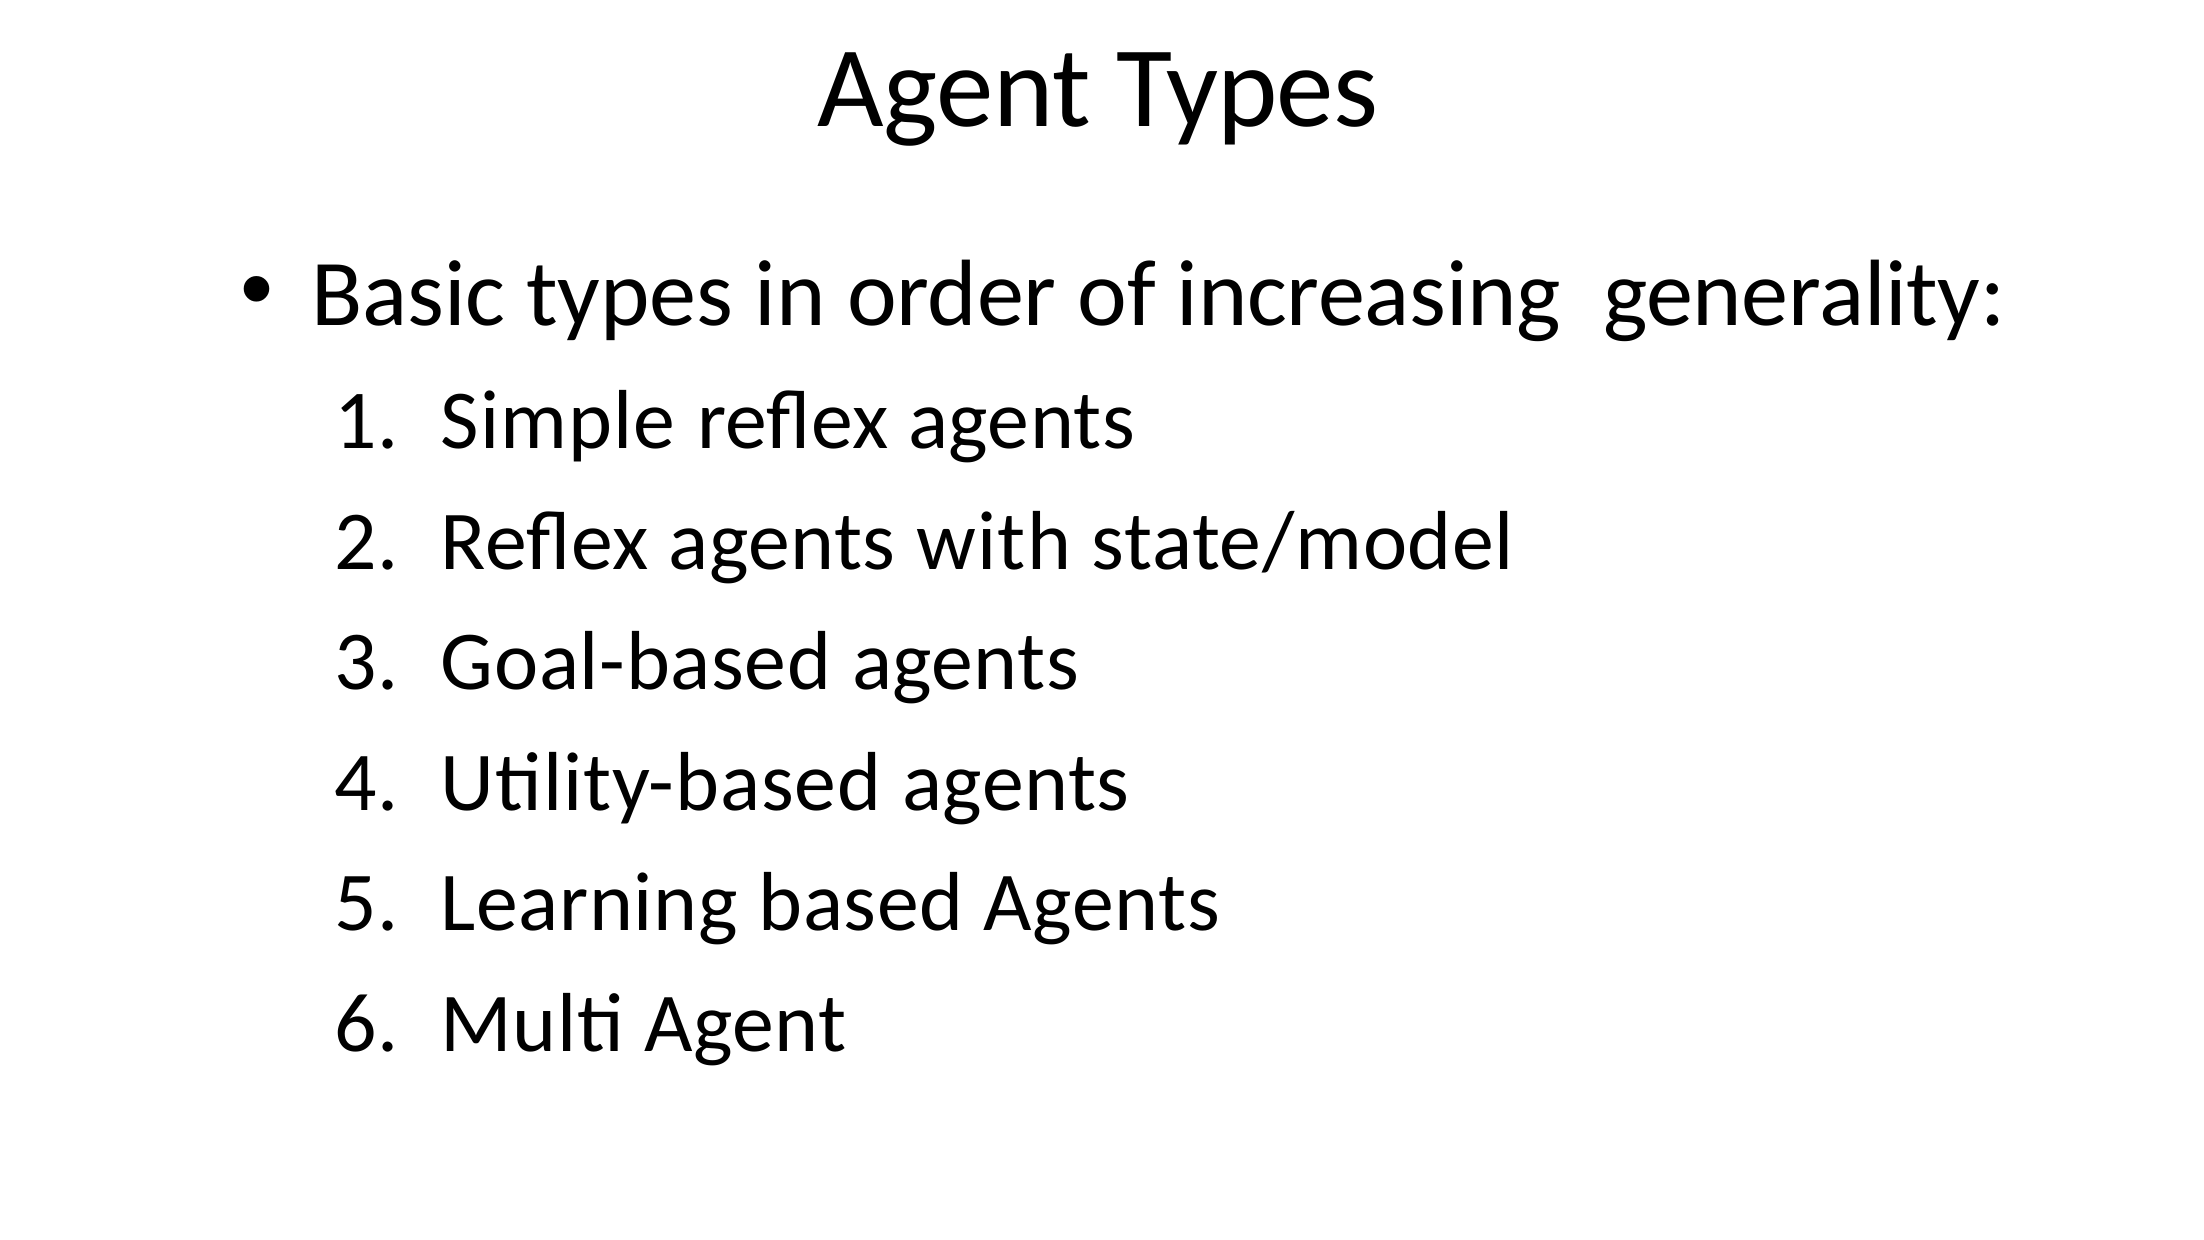

# Agent Types
Basic types in order of increasing  generality:
Simple reflex agents
Reflex agents with state/model
Goal-based agents
Utility-based agents
Learning based Agents
Multi Agent
41